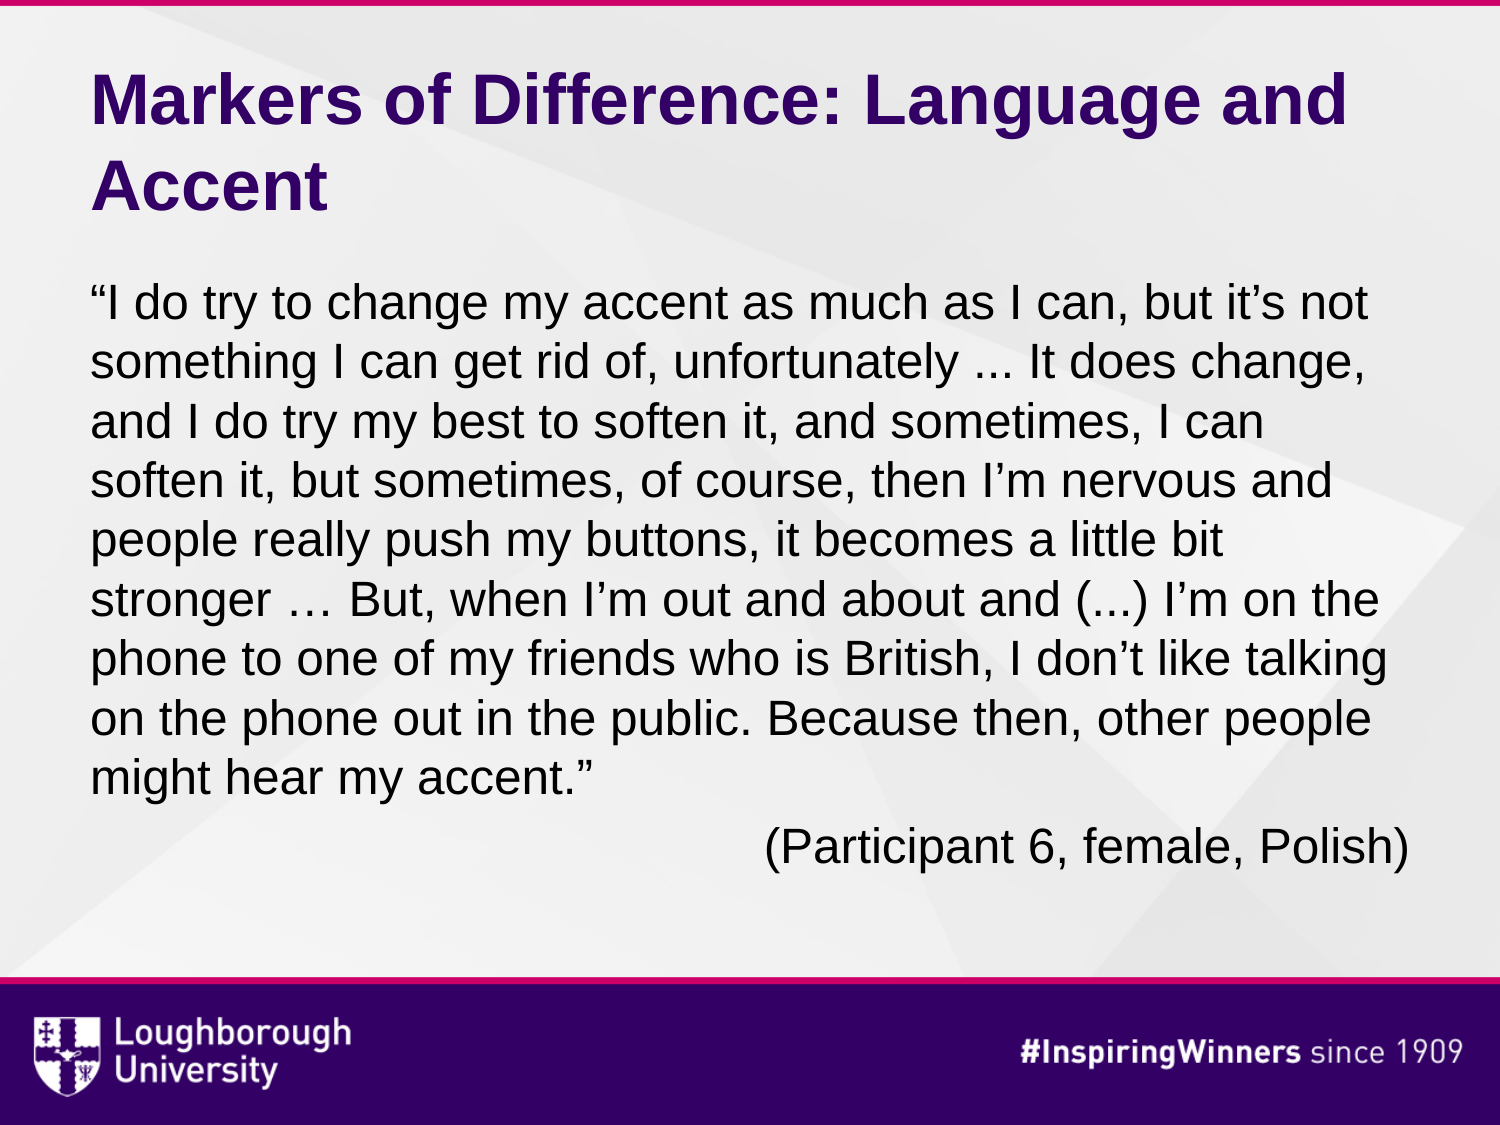

# Markers of Difference: Language and Accent
“I do try to change my accent as much as I can, but it’s not something I can get rid of, unfortunately ... It does change, and I do try my best to soften it, and sometimes, I can soften it, but sometimes, of course, then I’m nervous and people really push my buttons, it becomes a little bit stronger … But, when I’m out and about and (...) I’m on the phone to one of my friends who is British, I don’t like talking on the phone out in the public. Because then, other people might hear my accent.”
(Participant 6, female, Polish)